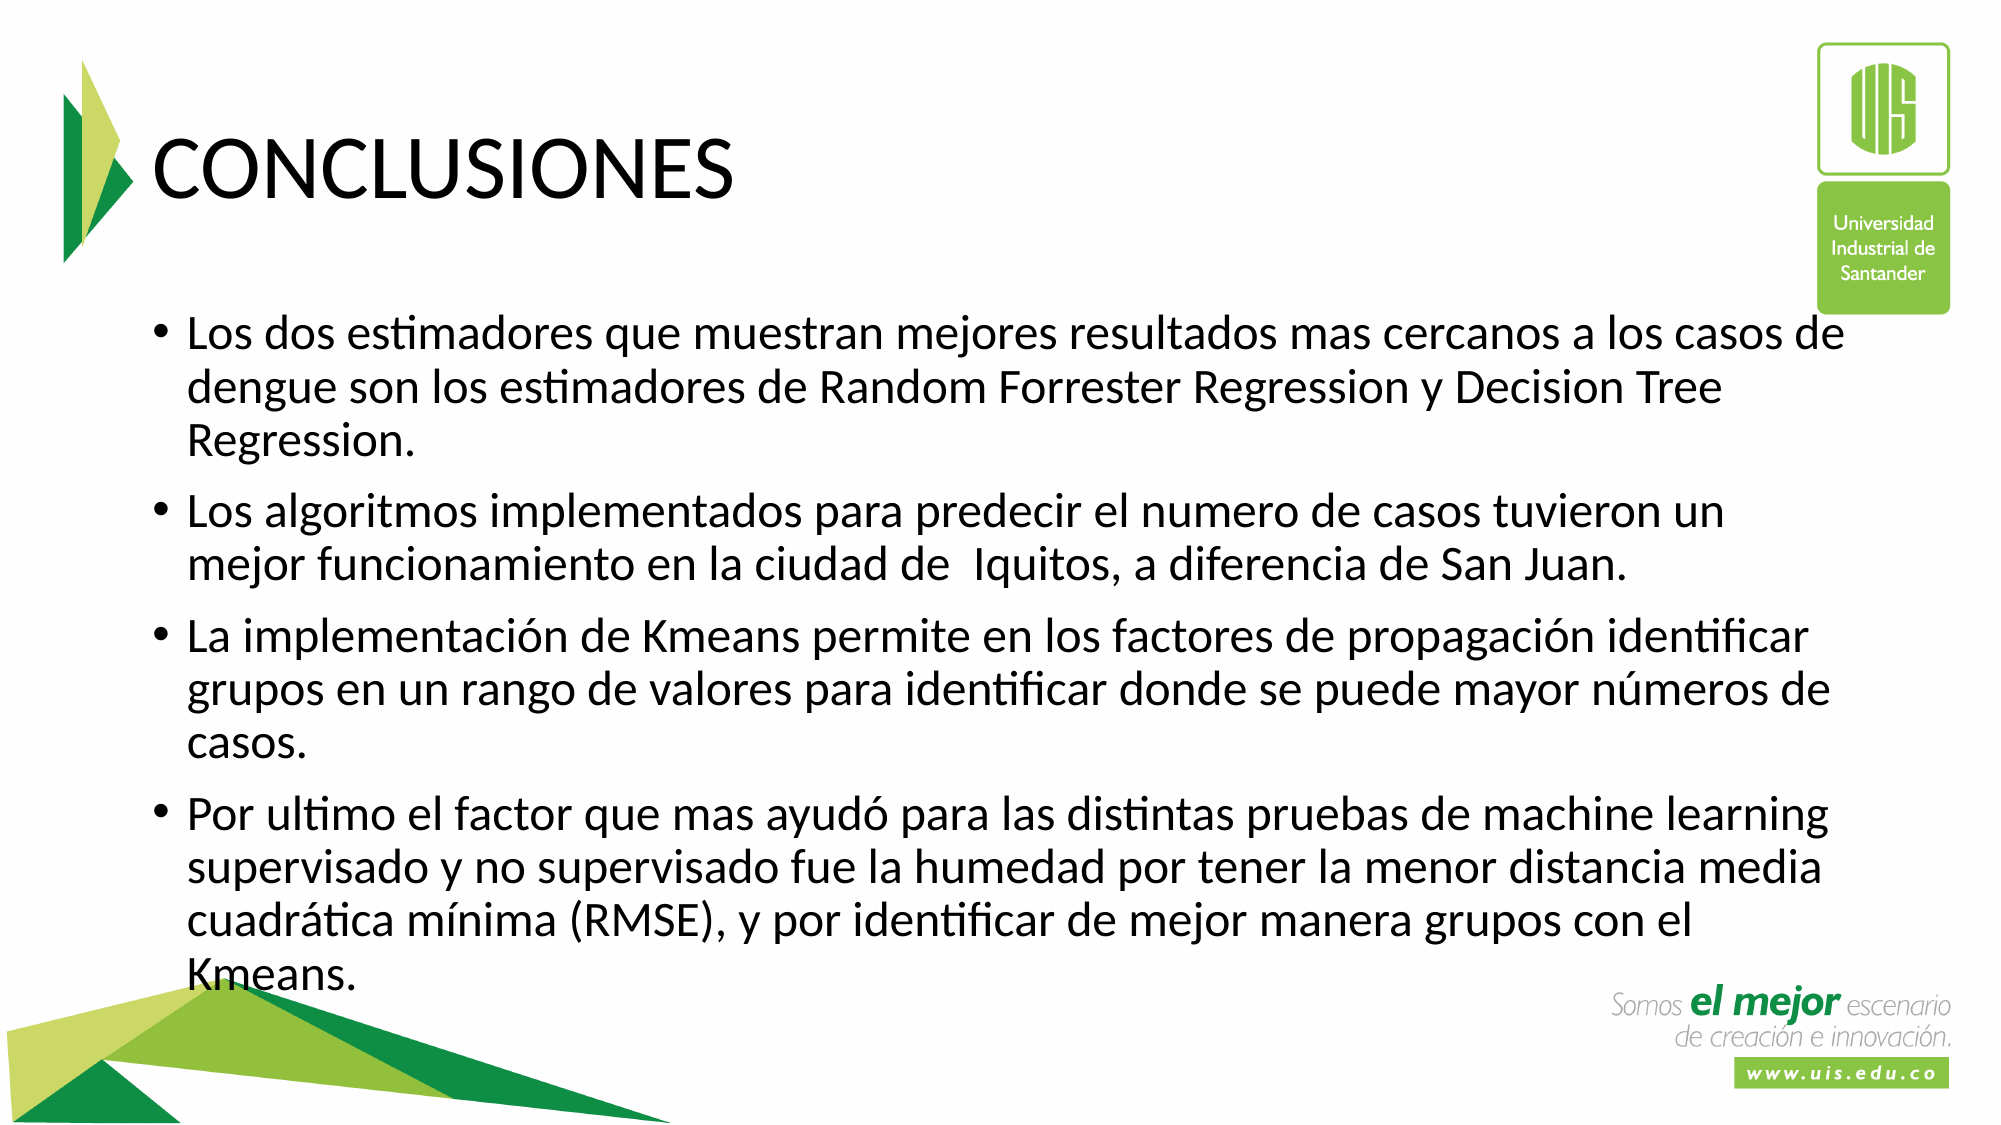

# CONCLUSIONES
Los dos estimadores que muestran mejores resultados mas cercanos a los casos de dengue son los estimadores de Random Forrester Regression y Decision Tree Regression.
Los algoritmos implementados para predecir el numero de casos tuvieron un mejor funcionamiento en la ciudad de  Iquitos, a diferencia de San Juan.
La implementación de Kmeans permite en los factores de propagación identificar grupos en un rango de valores para identificar donde se puede mayor números de casos.
Por ultimo el factor que mas ayudó para las distintas pruebas de machine learning supervisado y no supervisado fue la humedad por tener la menor distancia media cuadrática mínima (RMSE), y por identificar de mejor manera grupos con el Kmeans.